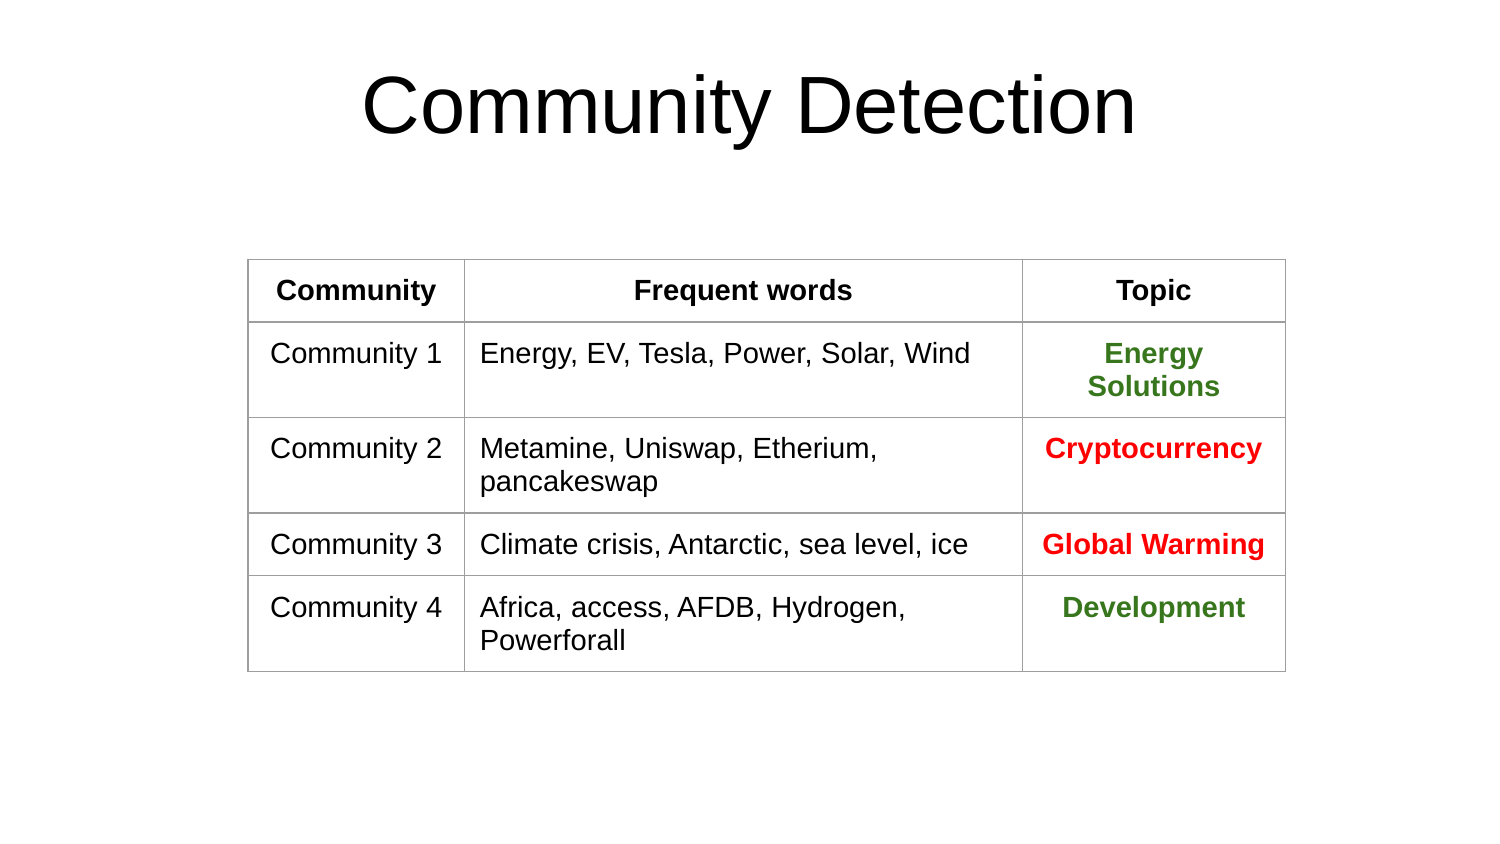

# Community Detection
| Community | Frequent words | Topic |
| --- | --- | --- |
| Community 1 | Energy, EV, Tesla, Power, Solar, Wind | Energy Solutions |
| Community 2 | Metamine, Uniswap, Etherium, pancakeswap | Cryptocurrency |
| Community 3 | Climate crisis, Antarctic, sea level, ice | Global Warming |
| Community 4 | Africa, access, AFDB, Hydrogen, Powerforall | Development |